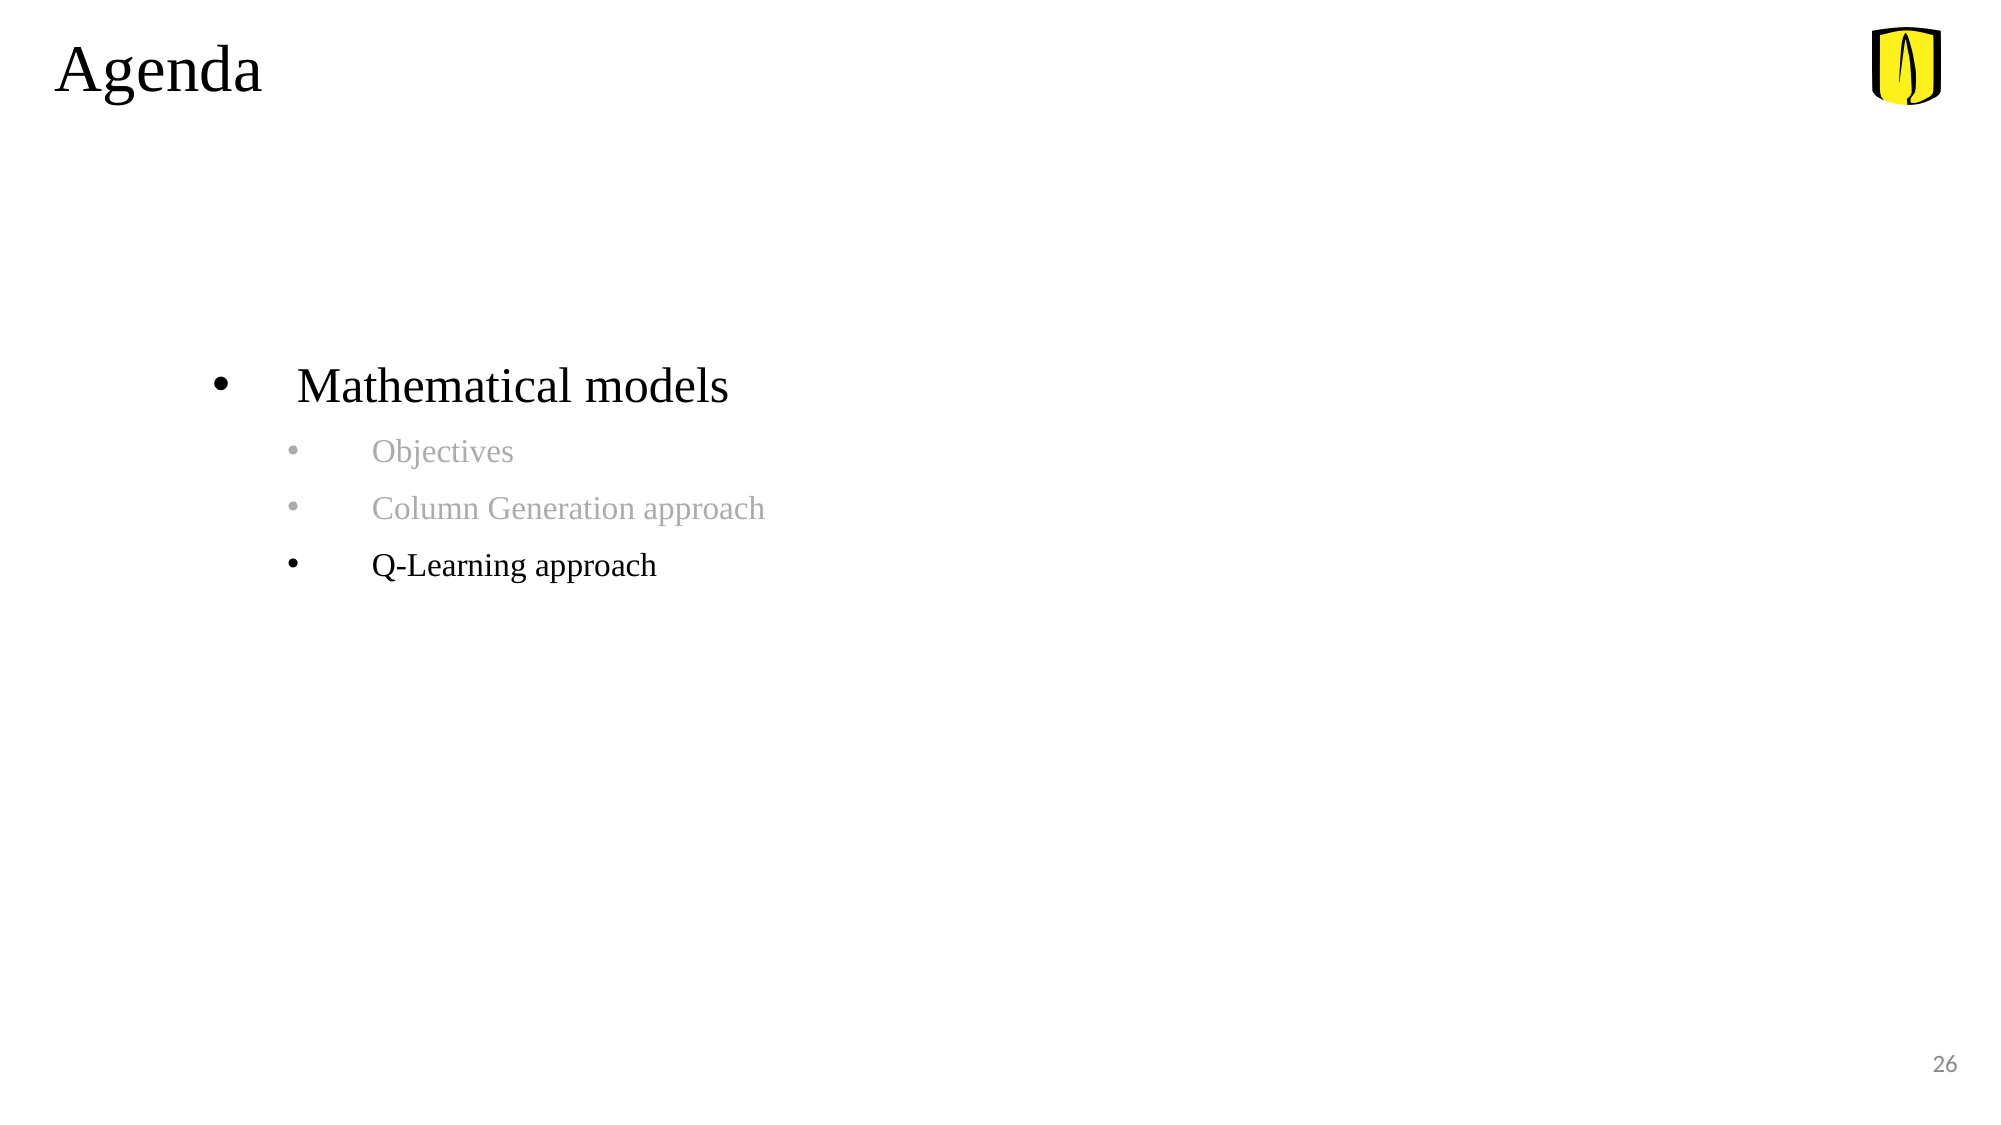

Agenda
Mathematical models
Objectives
Column Generation approach
Q-Learning approach
26